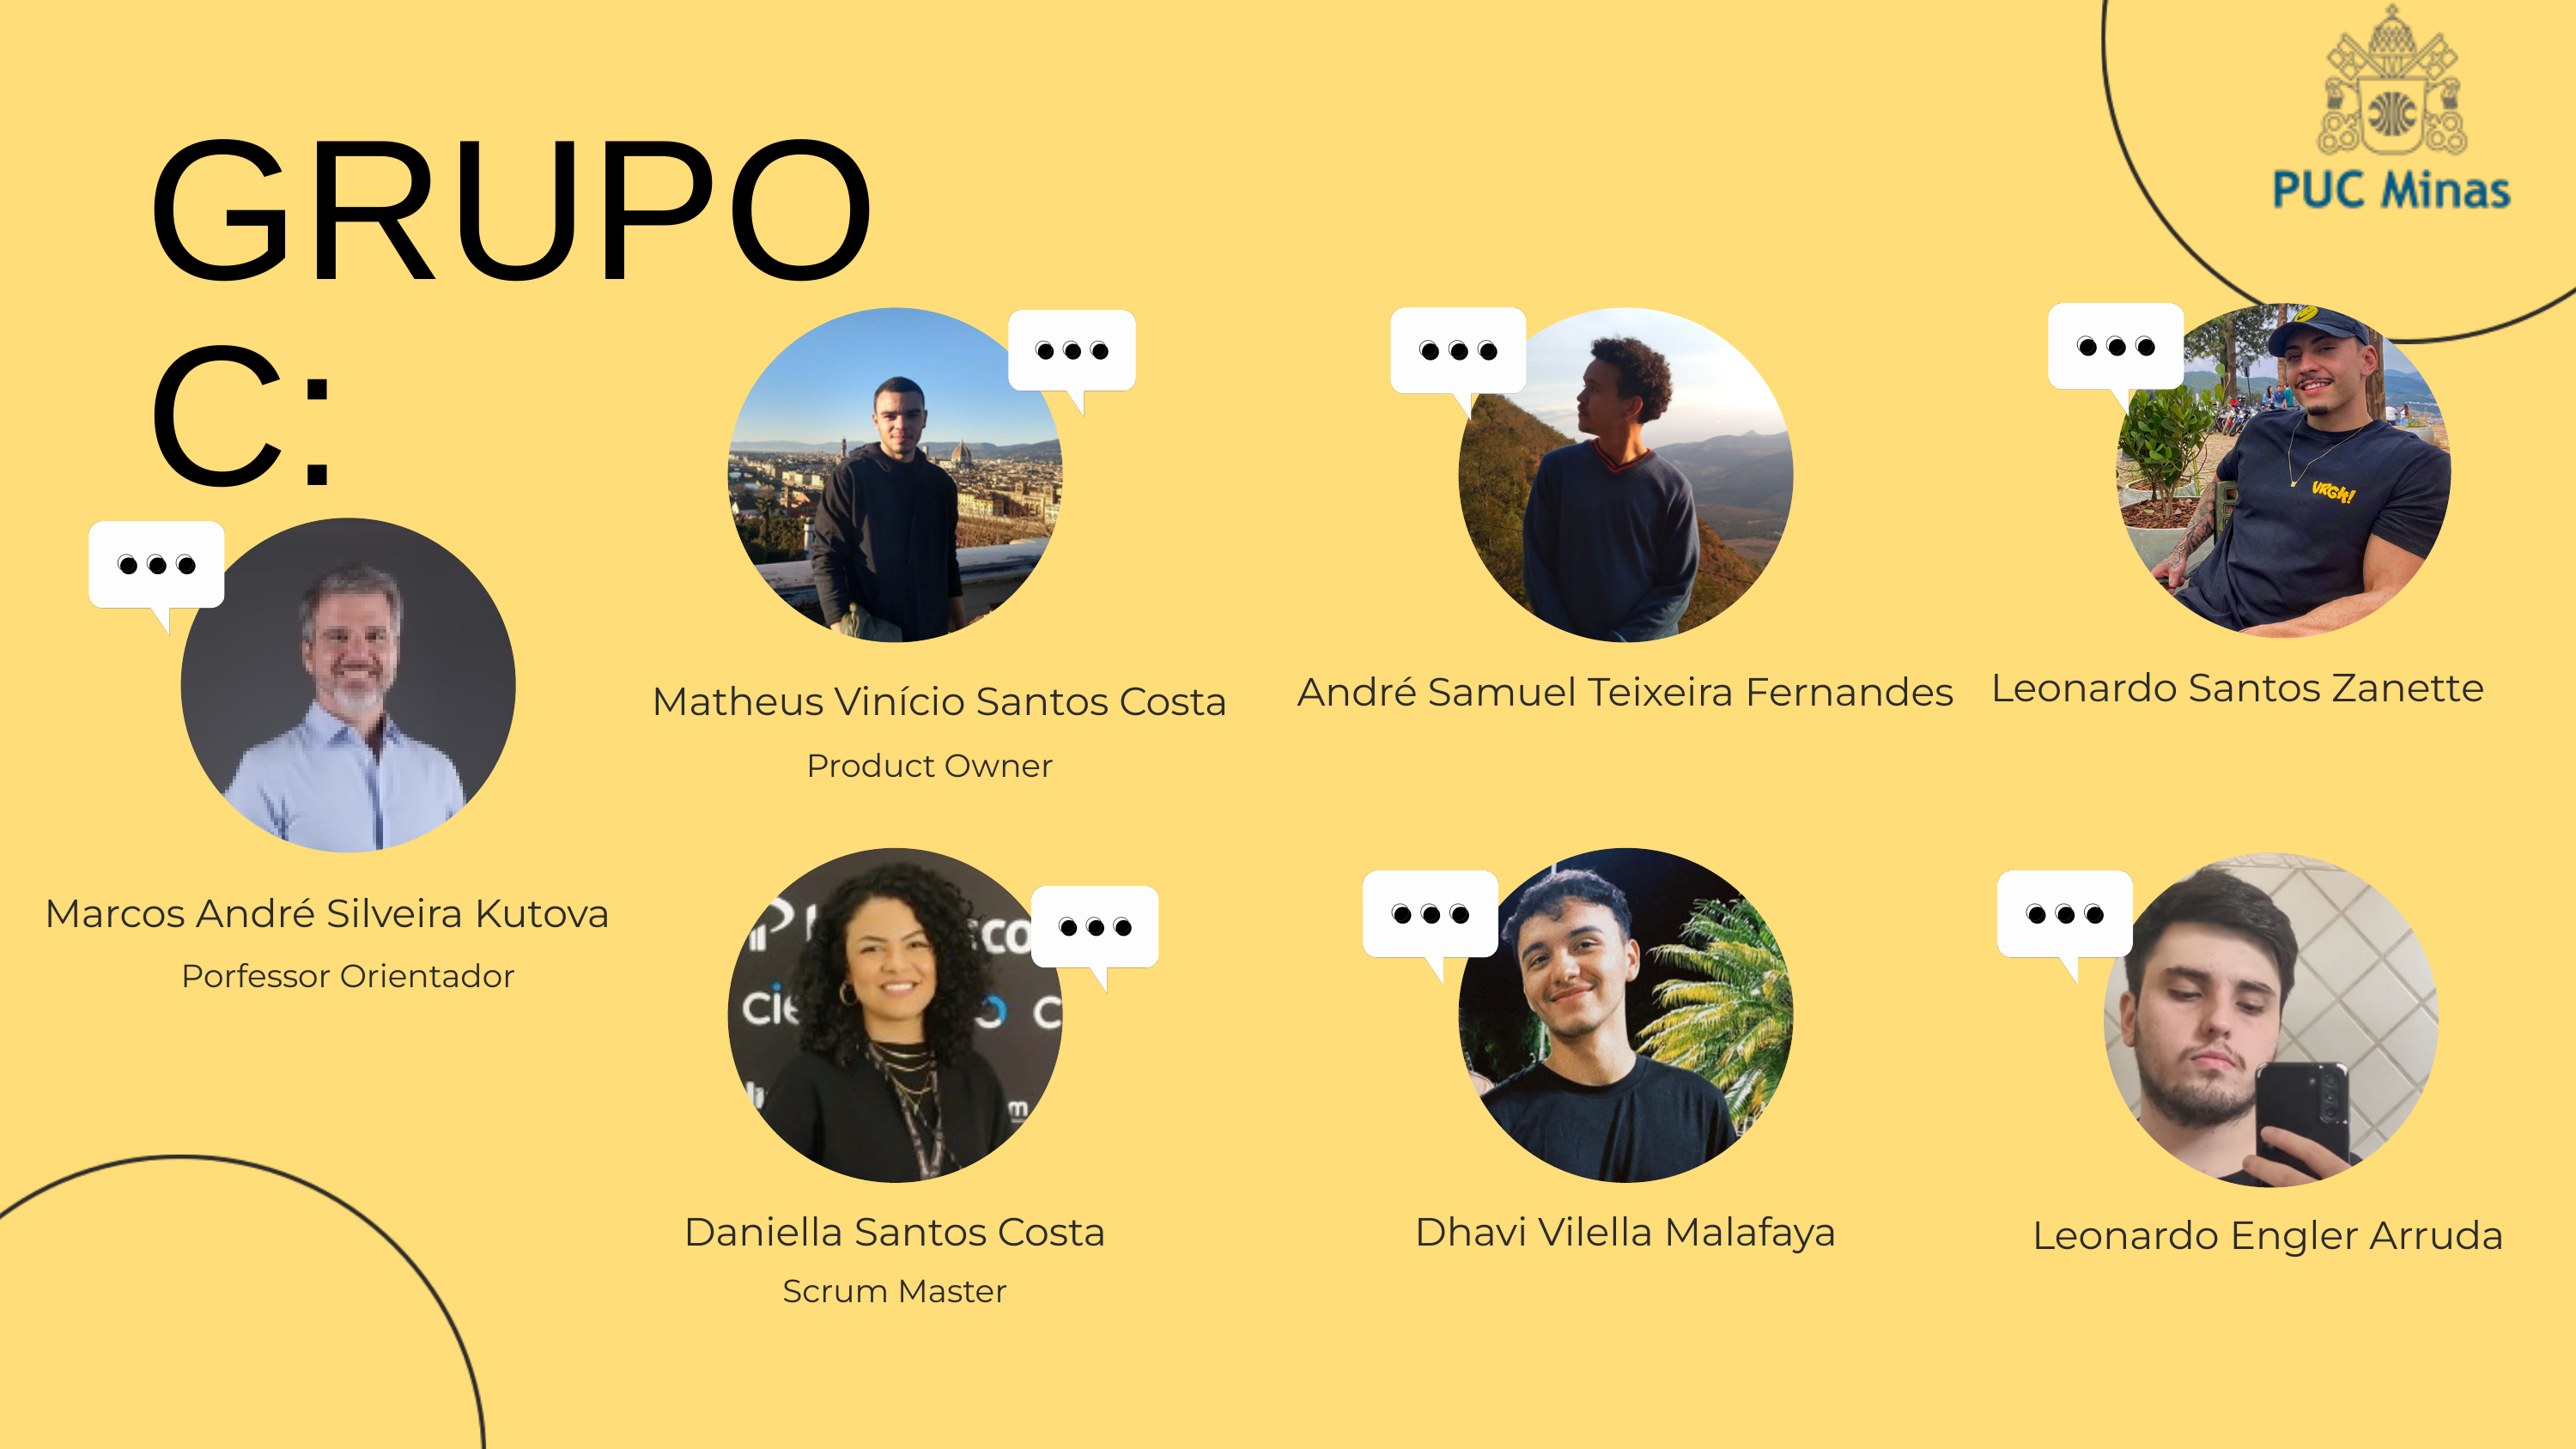

GRUPO C:

Leonardo Santos Zanette
André Samuel Teixeira Fernandes
Matheus Vinício Santos Costa
Product Owner

Marcos André Silveira Kutova

Porfessor Orientador

Daniella Santos Costa
Dhavi Vilella Malafaya
Leonardo Engler Arruda
Scrum Master